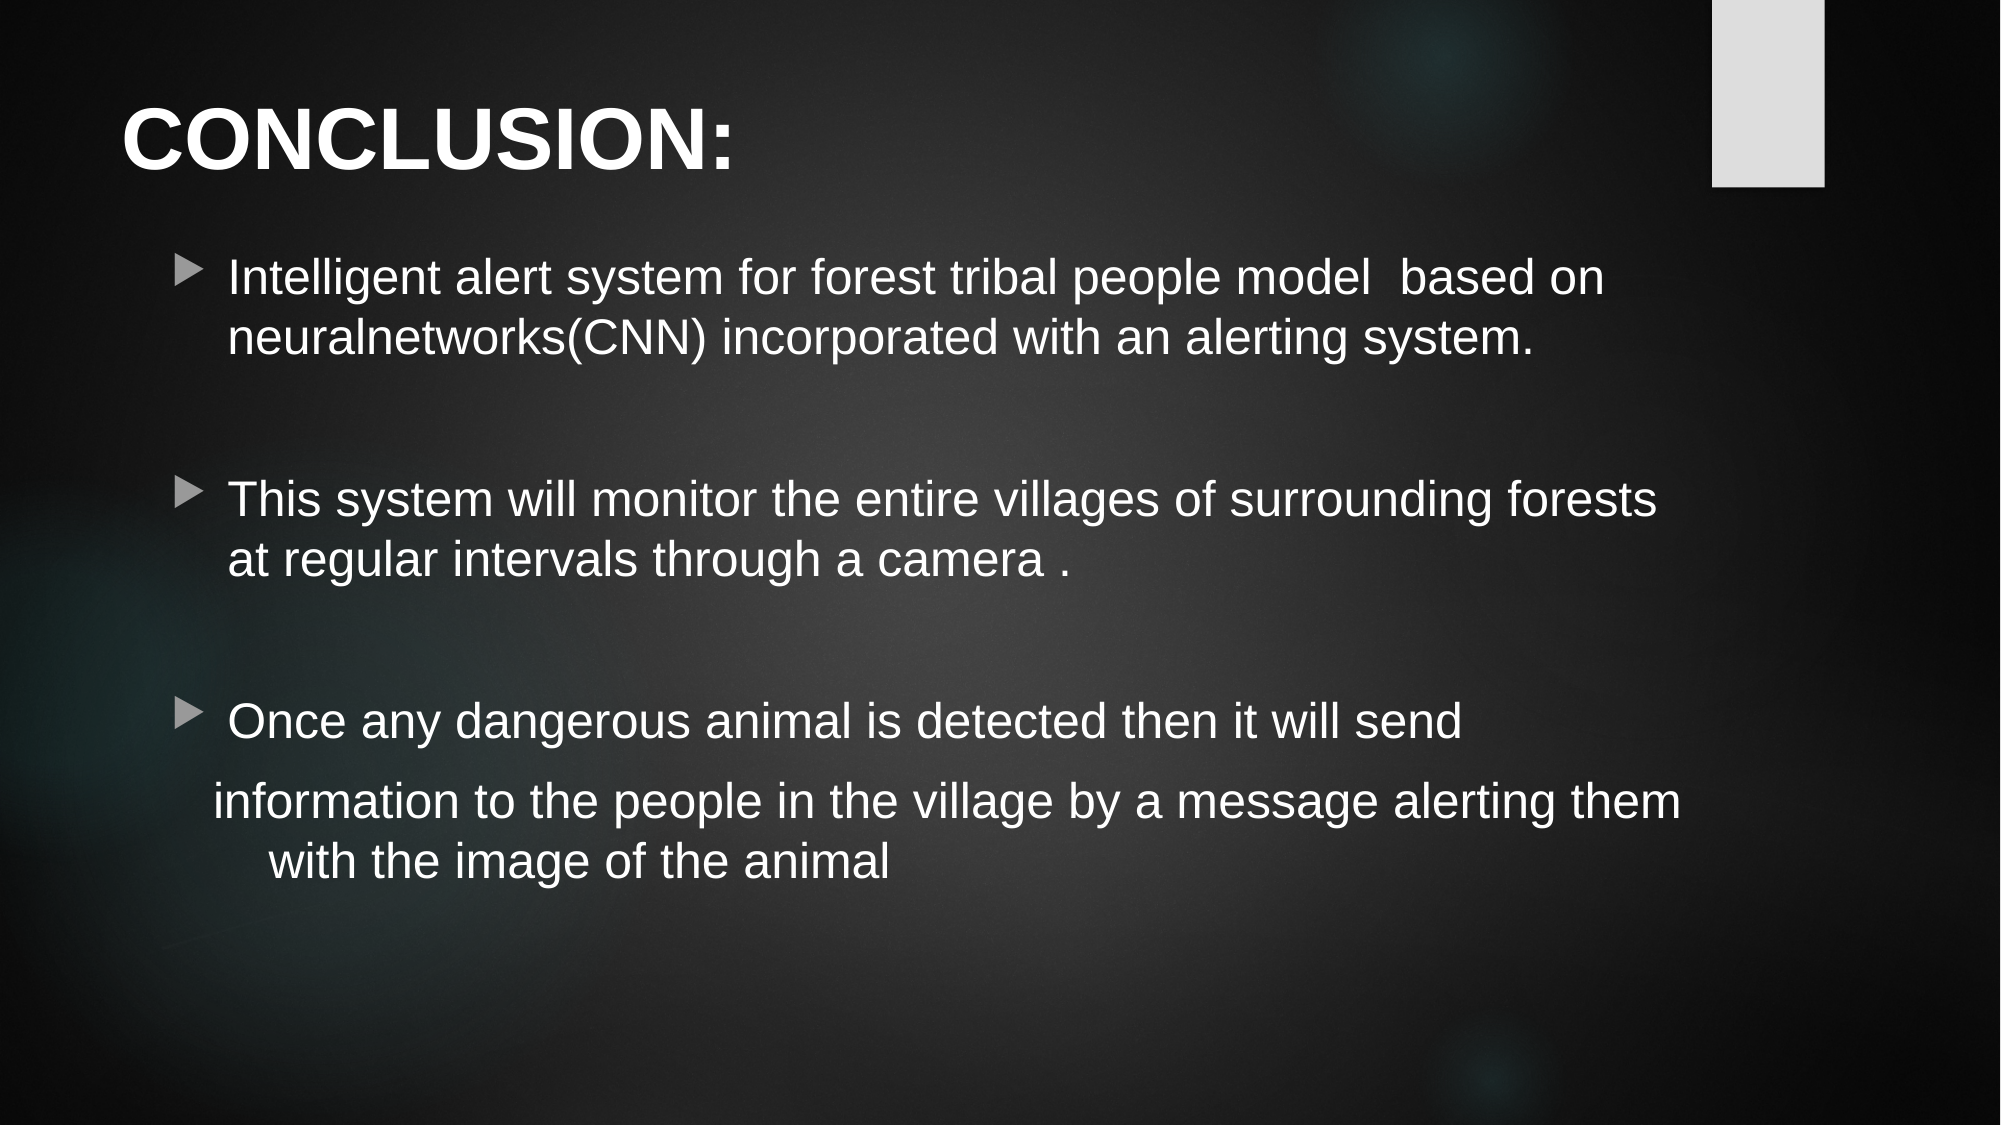

# CONCLUSION:
Intelligent alert system for forest tribal people model  based on neuralnetworks(CNN) incorporated with an alerting system.

This system will monitor the entire villages of surrounding forests at regular intervals through a camera .

Once any dangerous animal is detected then it will send
   information to the people in the village by a message alerting them        with the image of the animal